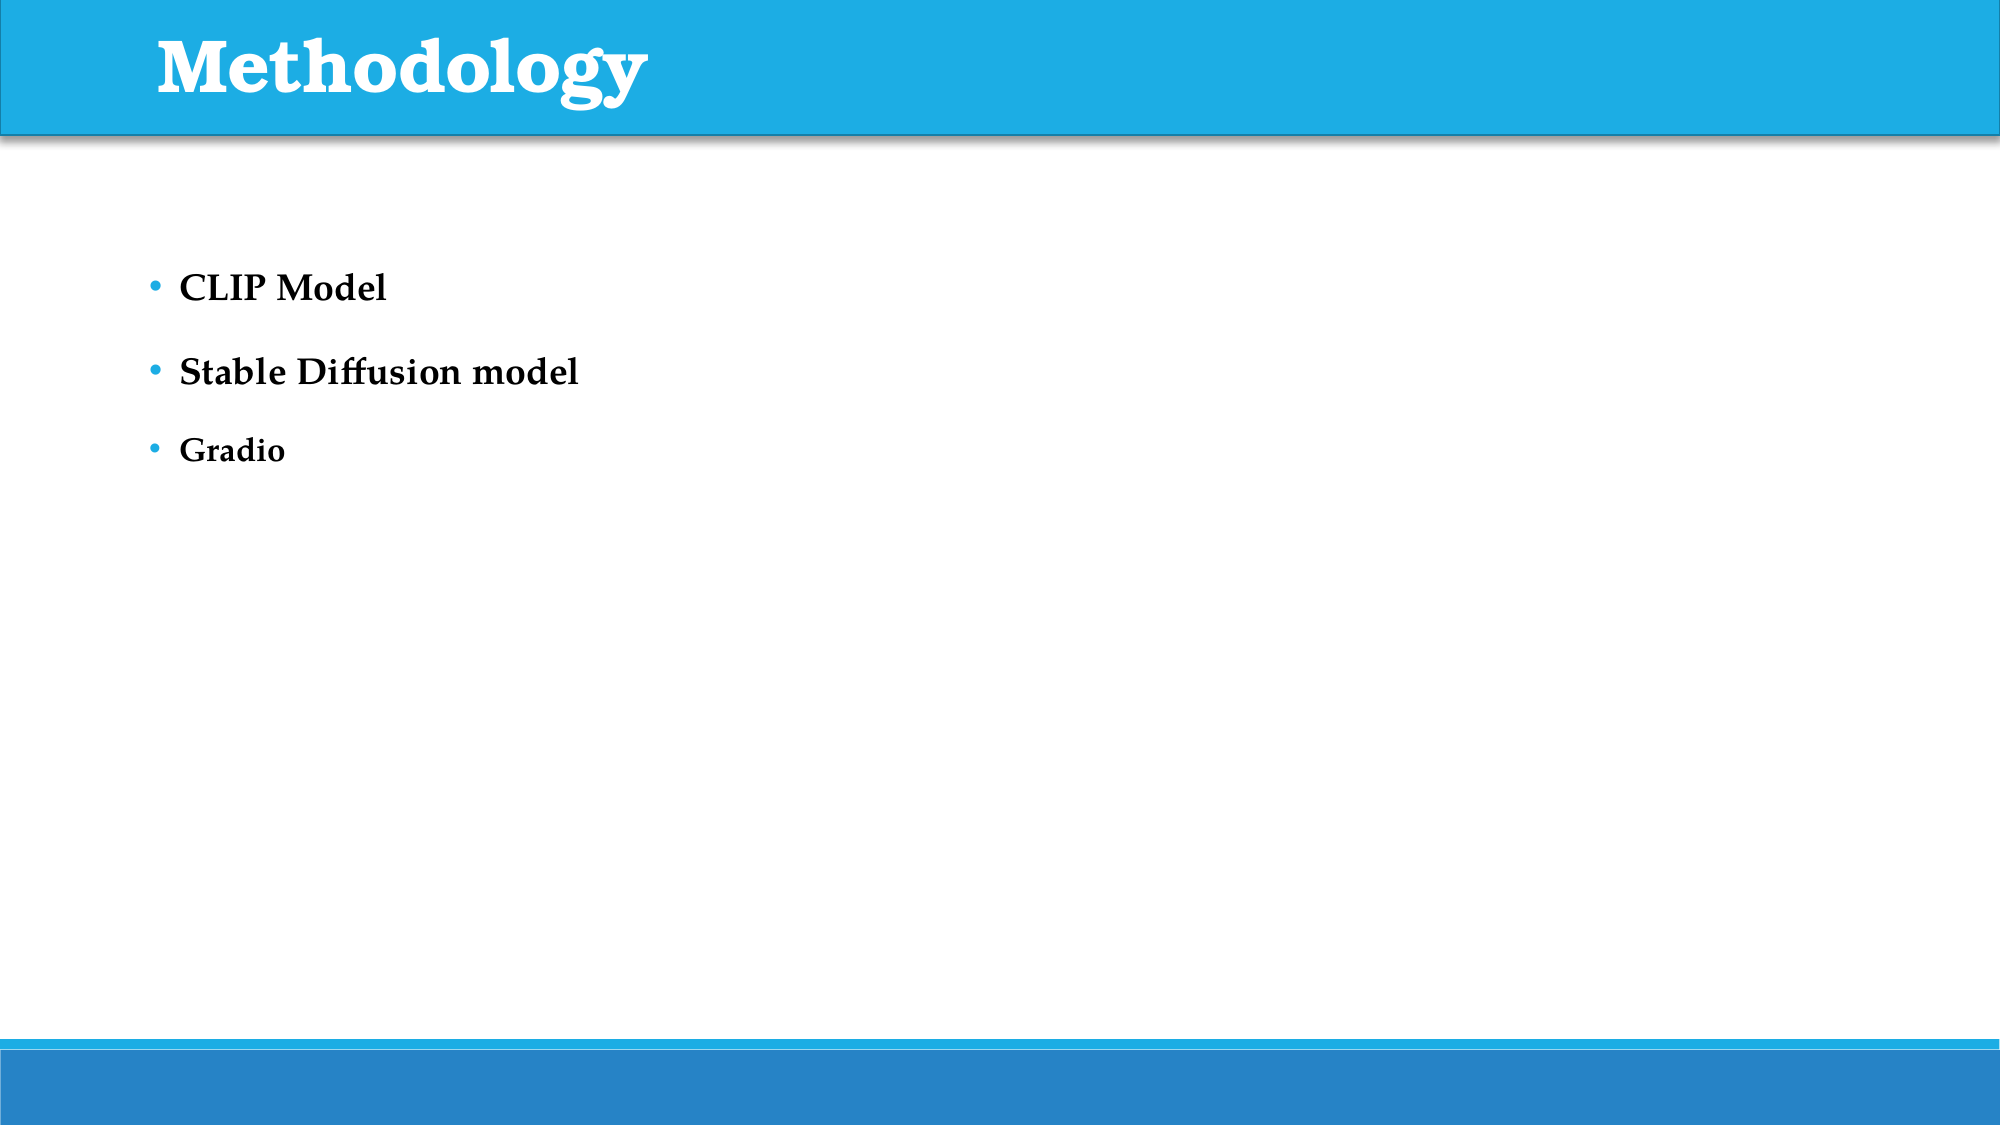

Methodology
CLIP Model
Stable Diffusion model
Gradio